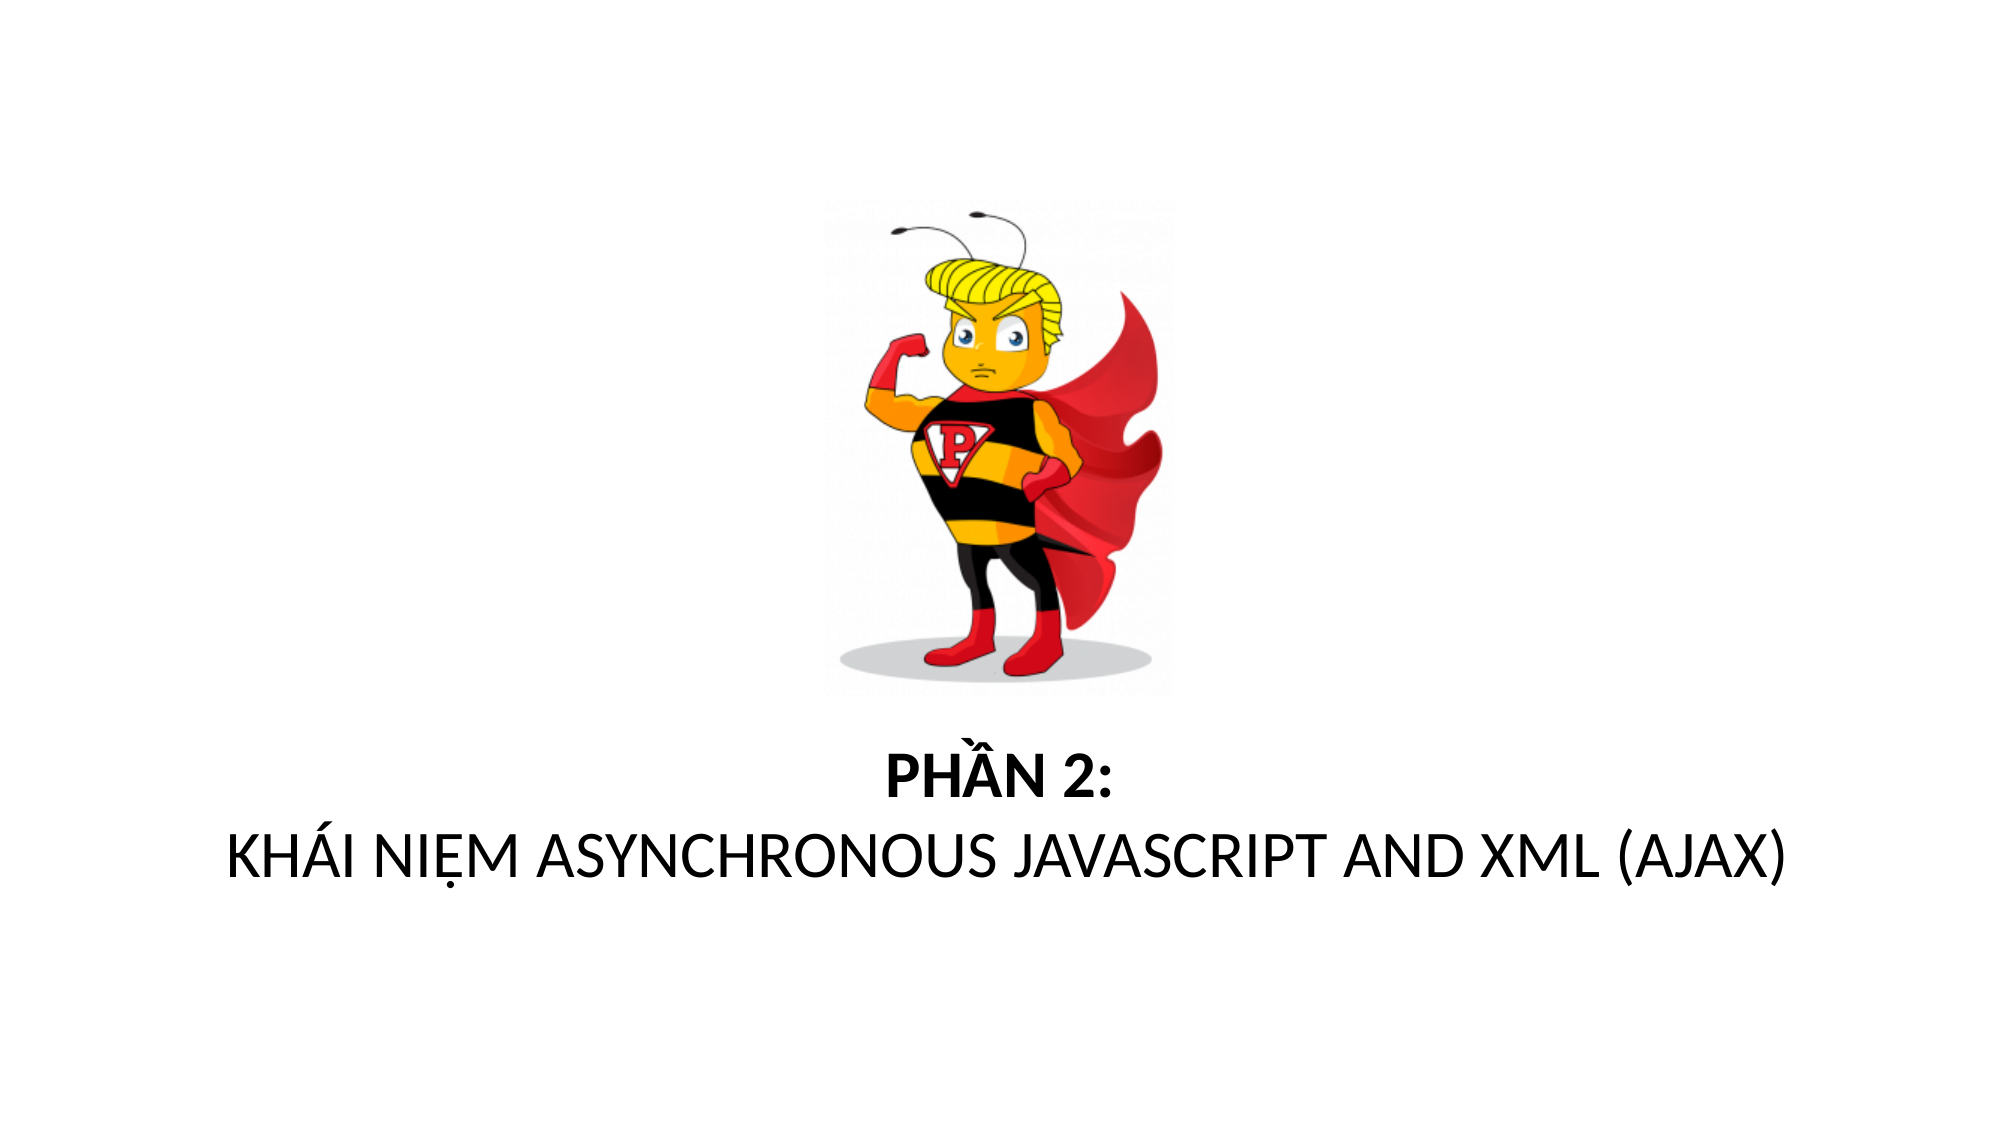

# PHẦN 2: KHÁI NIỆM ASYNCHRONOUS JAVASCRIPT AND XML (AJAX)